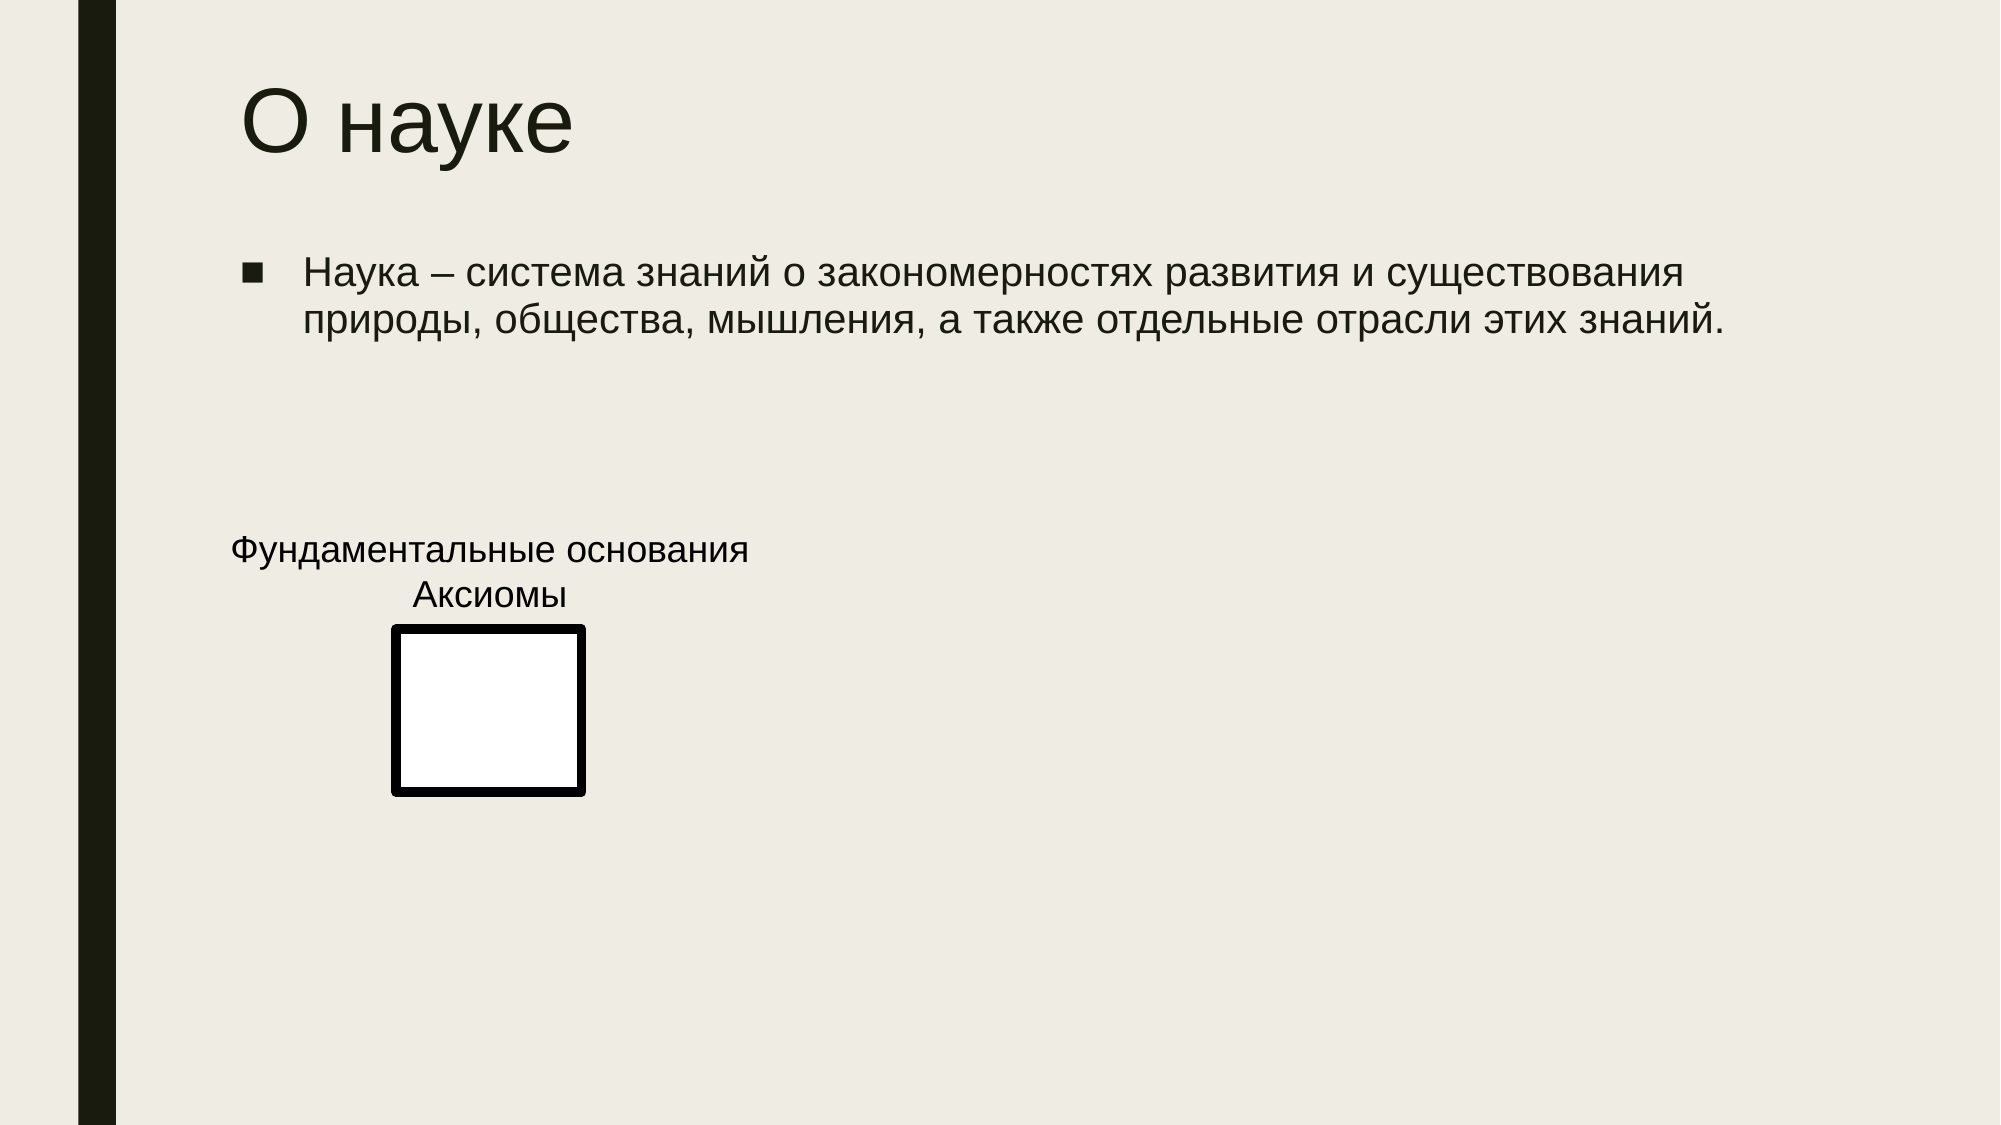

# О науке
Наука – система знаний о закономерностях развития и существования природы, общества, мышления, а также отдельные отрасли этих знаний.
Фундаментальные основания
Аксиомы